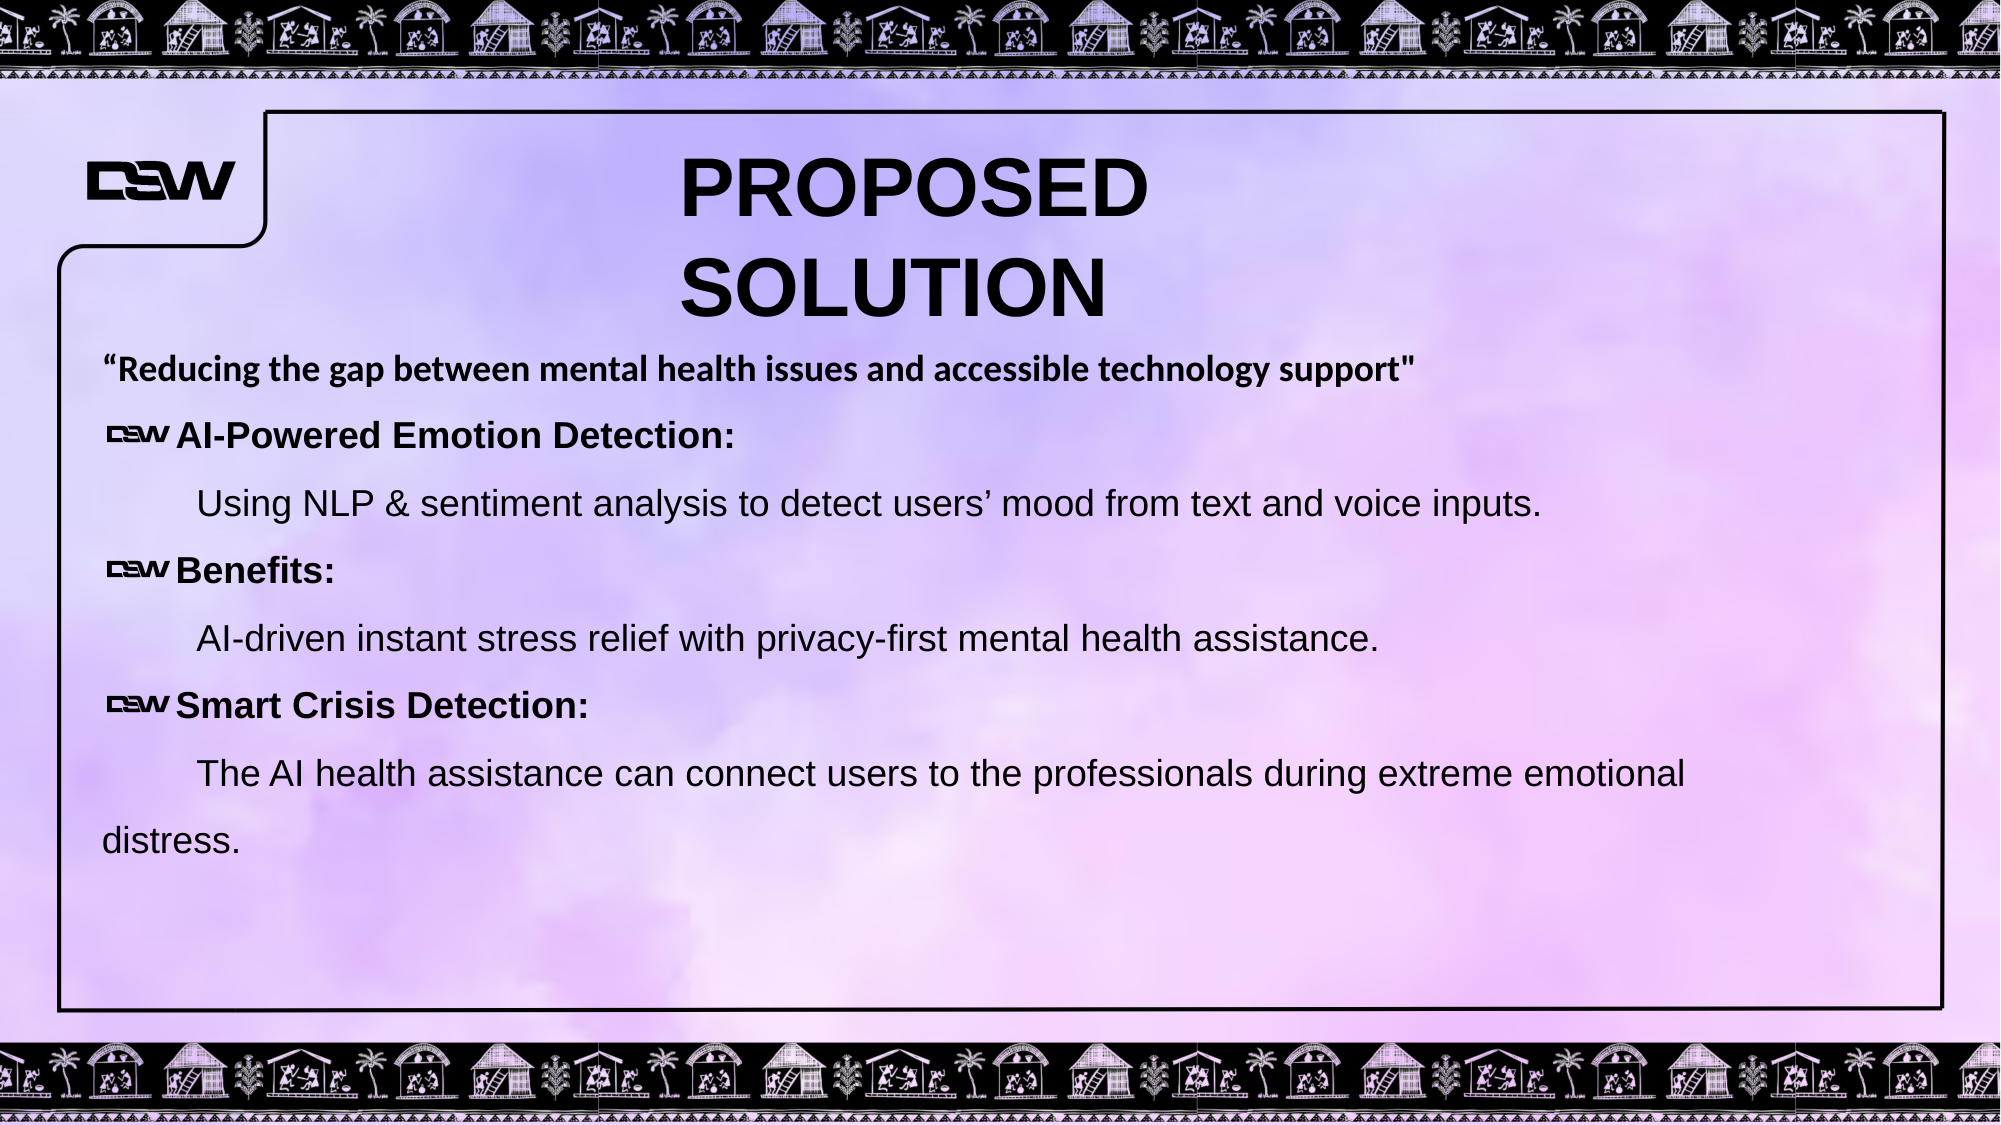

PROPOSED SOLUTION
“Reducing the gap between mental health issues and accessible technology support"
AI-Powered Emotion Detection:
         Using NLP & sentiment analysis to detect users’ mood from text and voice inputs.
Benefits:
         AI-driven instant stress relief with privacy-first mental health assistance.
Smart Crisis Detection:
         The AI health assistance can connect users to the professionals during extreme emotional distress.